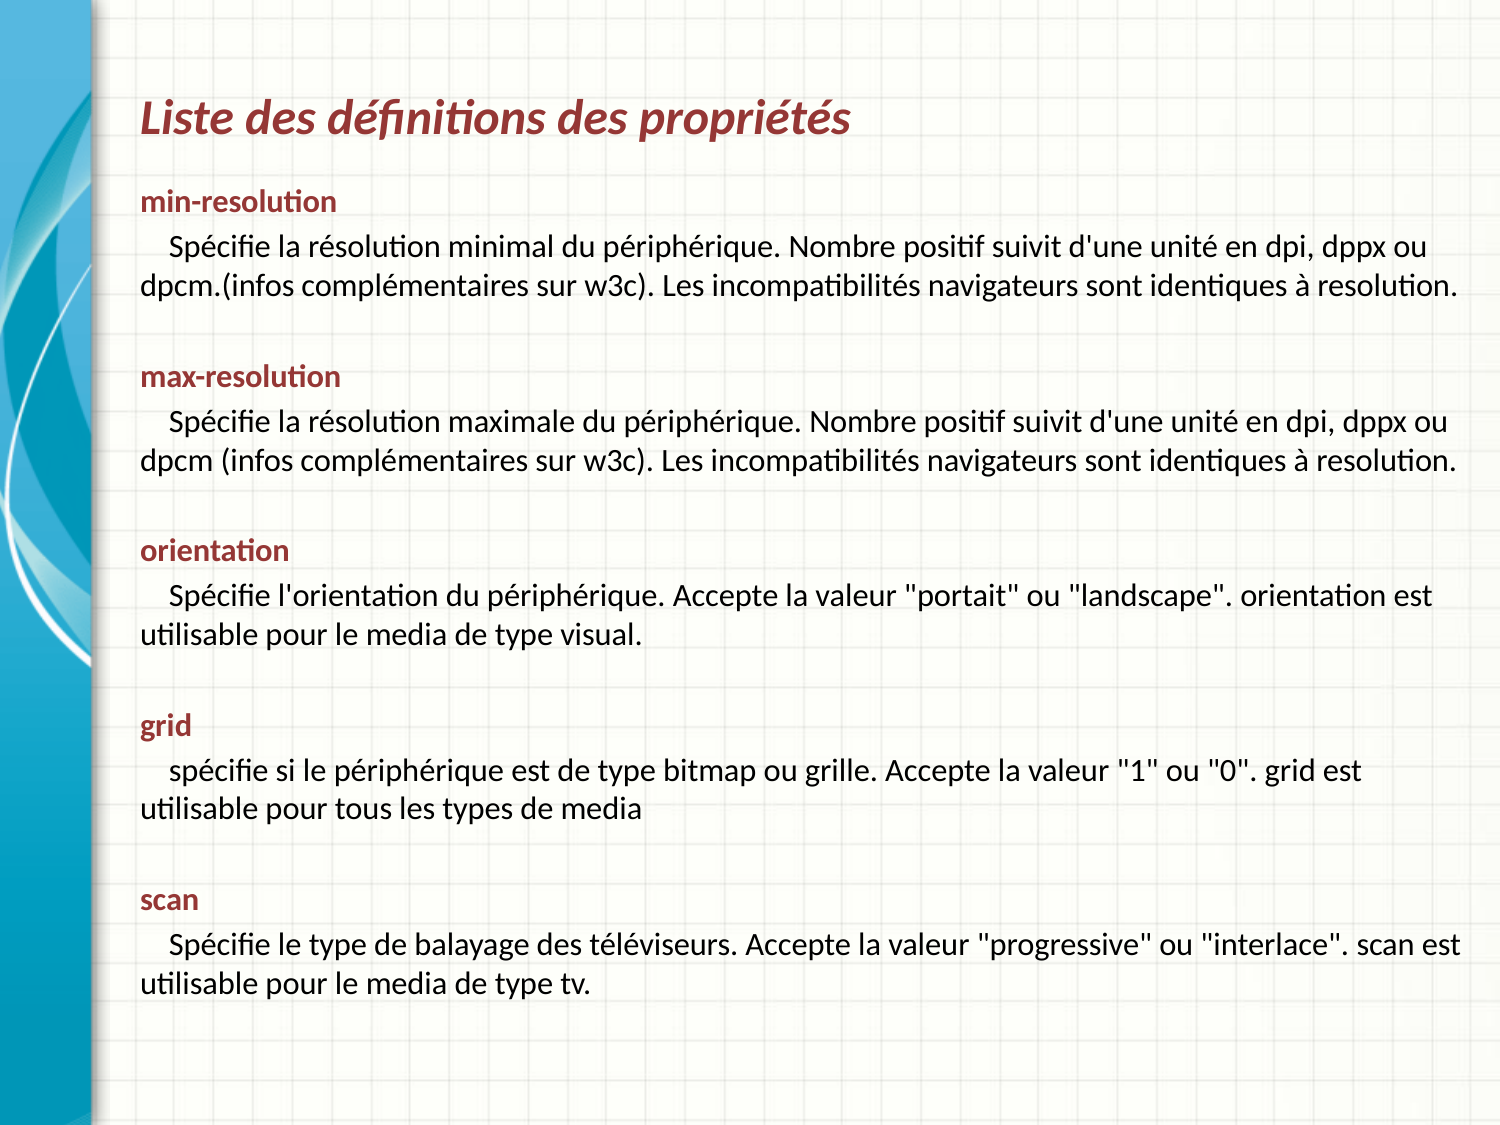

# Liste des définitions des propriétés
min-resolution
    Spécifie la résolution minimal du périphérique. Nombre positif suivit d'une unité en dpi, dppx ou dpcm.(infos complémentaires sur w3c). Les incompatibilités navigateurs sont identiques à resolution.

max-resolution
    Spécifie la résolution maximale du périphérique. Nombre positif suivit d'une unité en dpi, dppx ou dpcm (infos complémentaires sur w3c). Les incompatibilités navigateurs sont identiques à resolution.

orientation
    Spécifie l'orientation du périphérique. Accepte la valeur "portait" ou "landscape". orientation est utilisable pour le media de type visual.

grid
    spécifie si le périphérique est de type bitmap ou grille. Accepte la valeur "1" ou "0". grid est utilisable pour tous les types de media

scan
    Spécifie le type de balayage des téléviseurs. Accepte la valeur "progressive" ou "interlace". scan est utilisable pour le media de type tv.